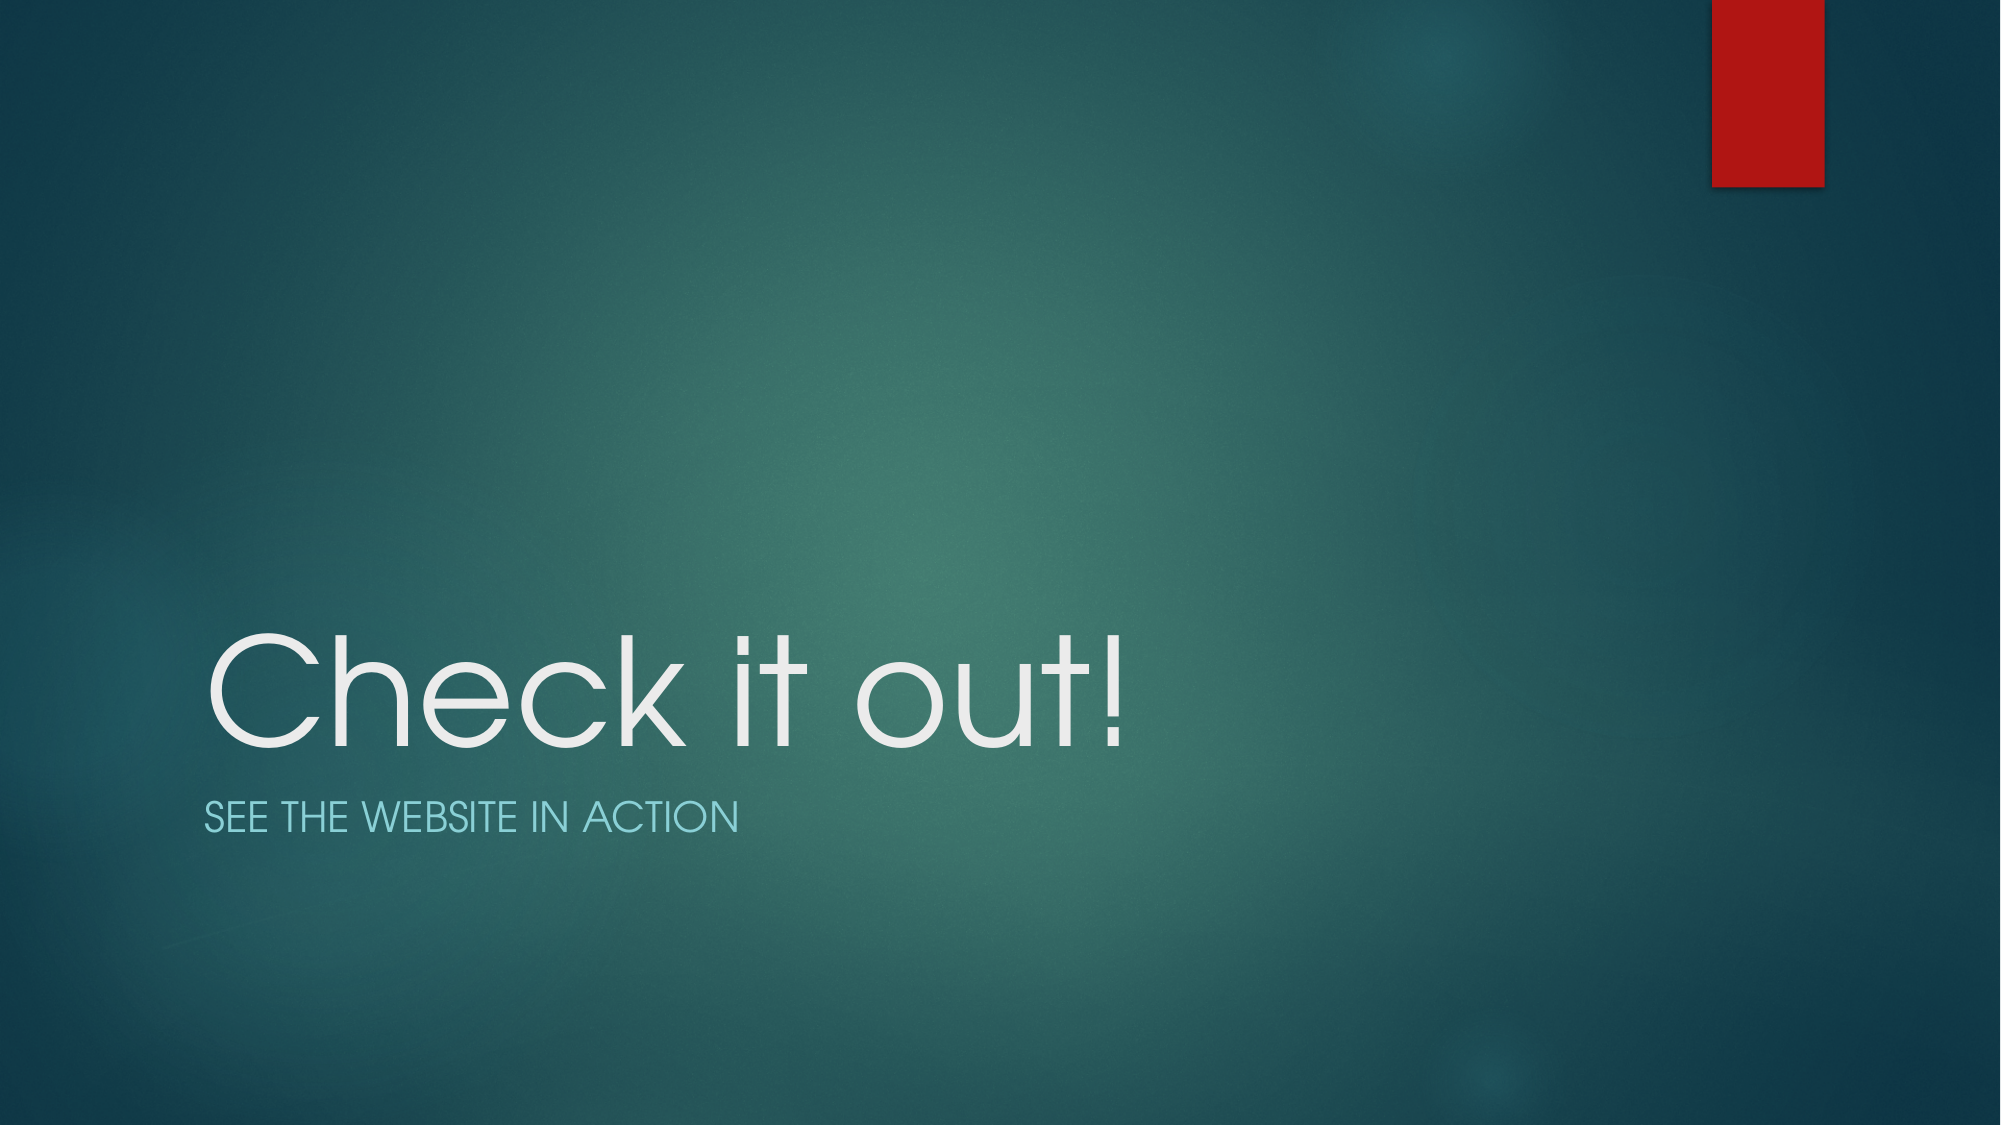

# Check it out!
See the website in action